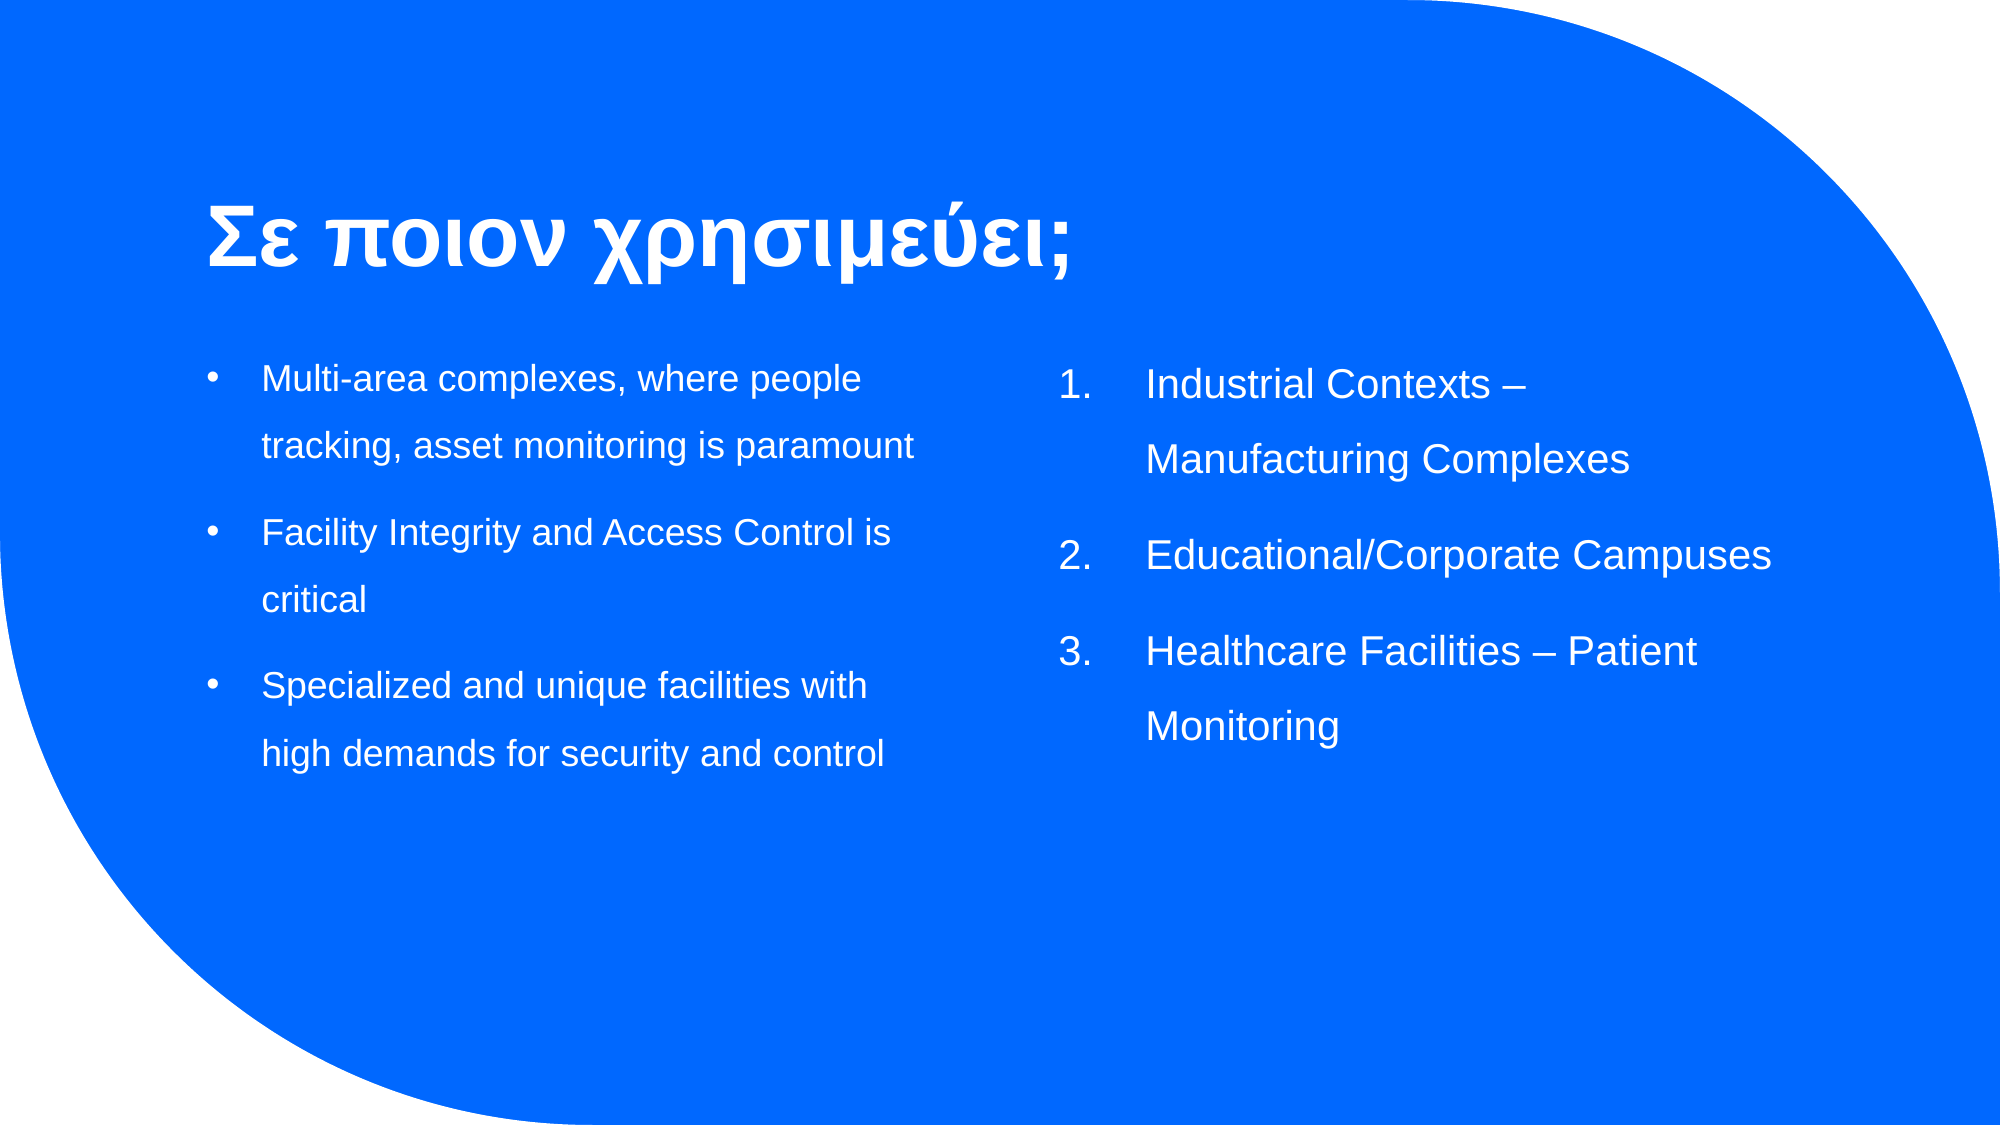

# Σε ποιον χρησιμεύει;
Multi-area complexes, where people tracking, asset monitoring is paramount
Facility Integrity and Access Control is critical
Specialized and unique facilities with high demands for security and control
Industrial Contexts – Manufacturing Complexes
Educational/Corporate Campuses
Healthcare Facilities – Patient Monitoring